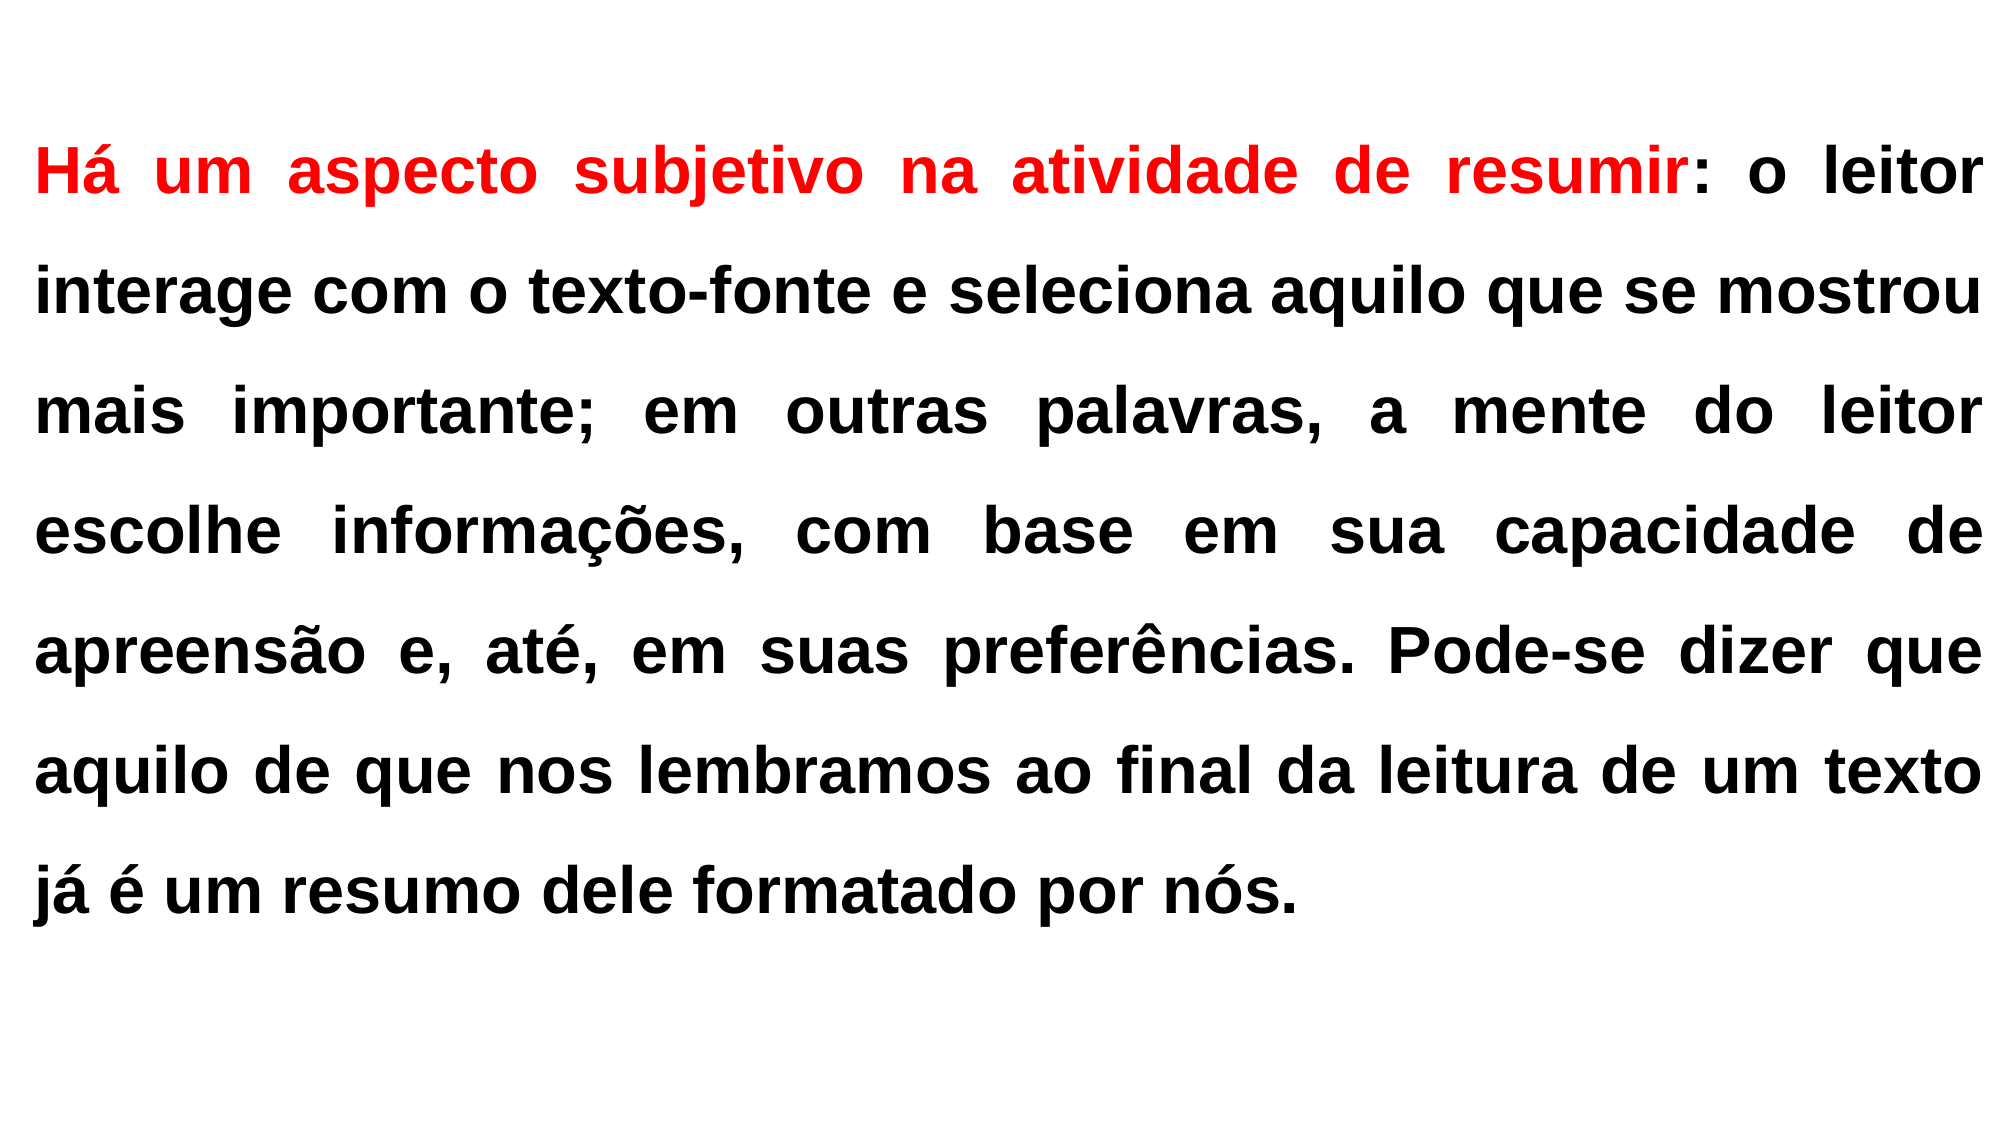

Há um aspecto subjetivo na atividade de resumir: o leitor interage com o texto-fonte e seleciona aquilo que se mostrou mais importante; em outras palavras, a mente do leitor escolhe informações, com base em sua capacidade de apreensão e, até, em suas preferências. Pode-se dizer que aquilo de que nos lembramos ao final da leitura de um texto já é um resumo dele formatado por nós.